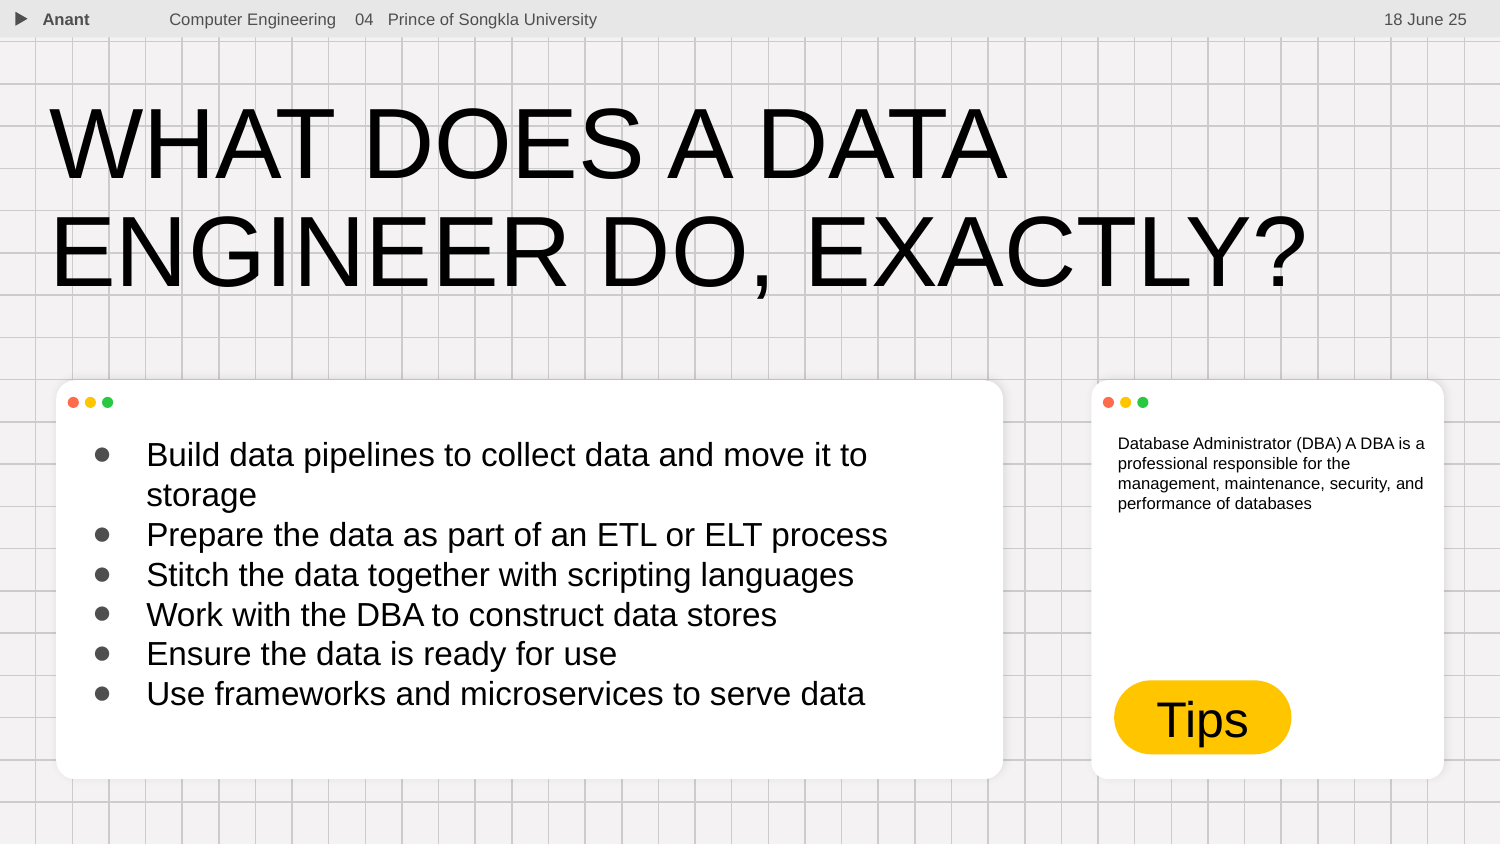

Anant
Computer Engineering    04   Prince of Songkla University

18 June 25

# WHAT DOES A DATA ENGINEER DO, EXACTLY?

Build data pipelines to collect data and move it to storage
Prepare the data as part of an ETL or ELT process
Stitch the data together with scripting languages
Work with the DBA to construct data stores
Ensure the data is ready for use
Use frameworks and microservices to serve data
Database Administrator (DBA) A DBA is a professional responsible for the management, maintenance, security, and performance of databases
Tips